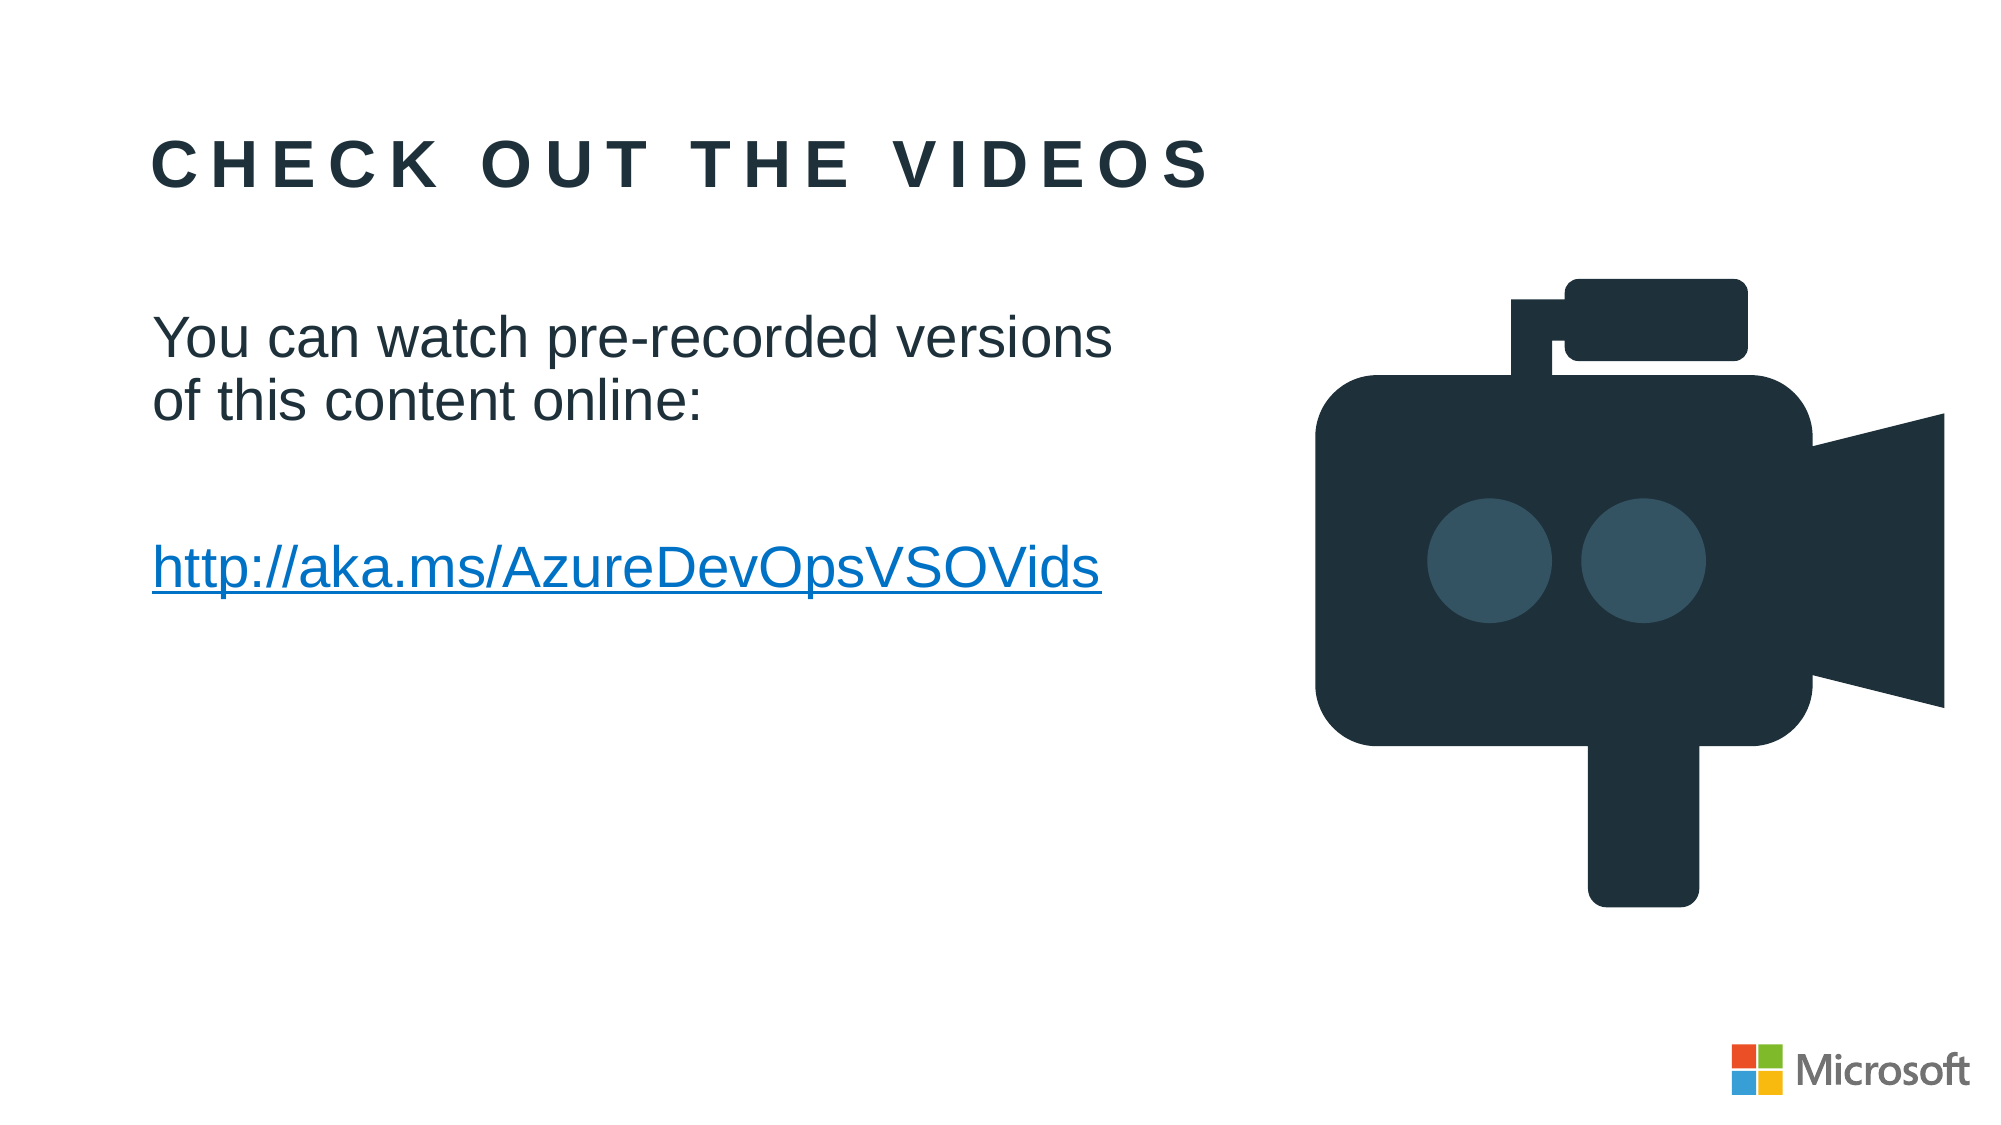

# Check out the videos

You can watch pre-recorded versions of this content online:

http://aka.ms/AzureDevOpsVSOVids